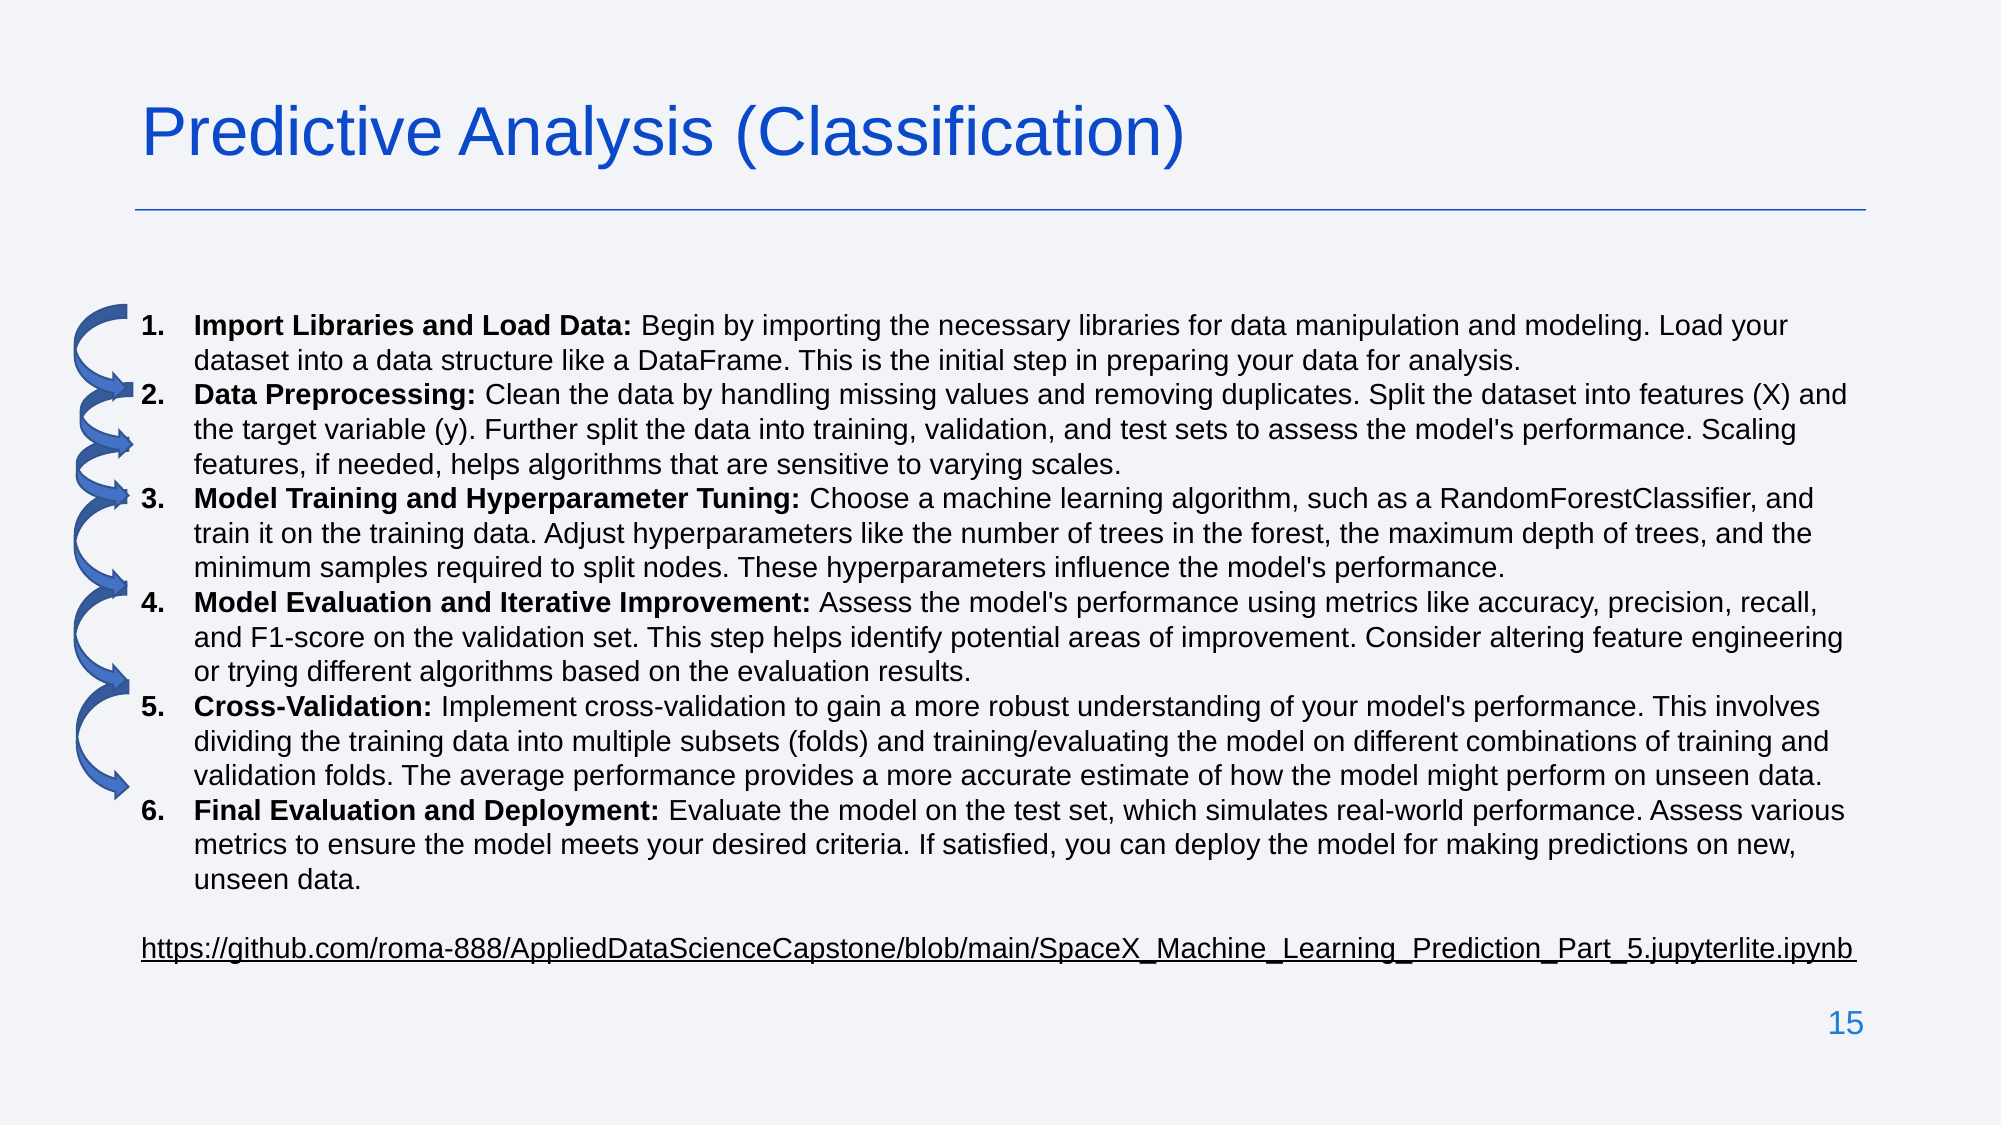

Predictive Analysis (Classification)
Import Libraries and Load Data: Begin by importing the necessary libraries for data manipulation and modeling. Load your dataset into a data structure like a DataFrame. This is the initial step in preparing your data for analysis.
Data Preprocessing: Clean the data by handling missing values and removing duplicates. Split the dataset into features (X) and the target variable (y). Further split the data into training, validation, and test sets to assess the model's performance. Scaling features, if needed, helps algorithms that are sensitive to varying scales.
Model Training and Hyperparameter Tuning: Choose a machine learning algorithm, such as a RandomForestClassifier, and train it on the training data. Adjust hyperparameters like the number of trees in the forest, the maximum depth of trees, and the minimum samples required to split nodes. These hyperparameters influence the model's performance.
Model Evaluation and Iterative Improvement: Assess the model's performance using metrics like accuracy, precision, recall, and F1-score on the validation set. This step helps identify potential areas of improvement. Consider altering feature engineering or trying different algorithms based on the evaluation results.
Cross-Validation: Implement cross-validation to gain a more robust understanding of your model's performance. This involves dividing the training data into multiple subsets (folds) and training/evaluating the model on different combinations of training and validation folds. The average performance provides a more accurate estimate of how the model might perform on unseen data.
Final Evaluation and Deployment: Evaluate the model on the test set, which simulates real-world performance. Assess various metrics to ensure the model meets your desired criteria. If satisfied, you can deploy the model for making predictions on new, unseen data.

https://github.com/roma-888/AppliedDataScienceCapstone/blob/main/SpaceX_Machine_Learning_Prediction_Part_5.jupyterlite.ipynb

15